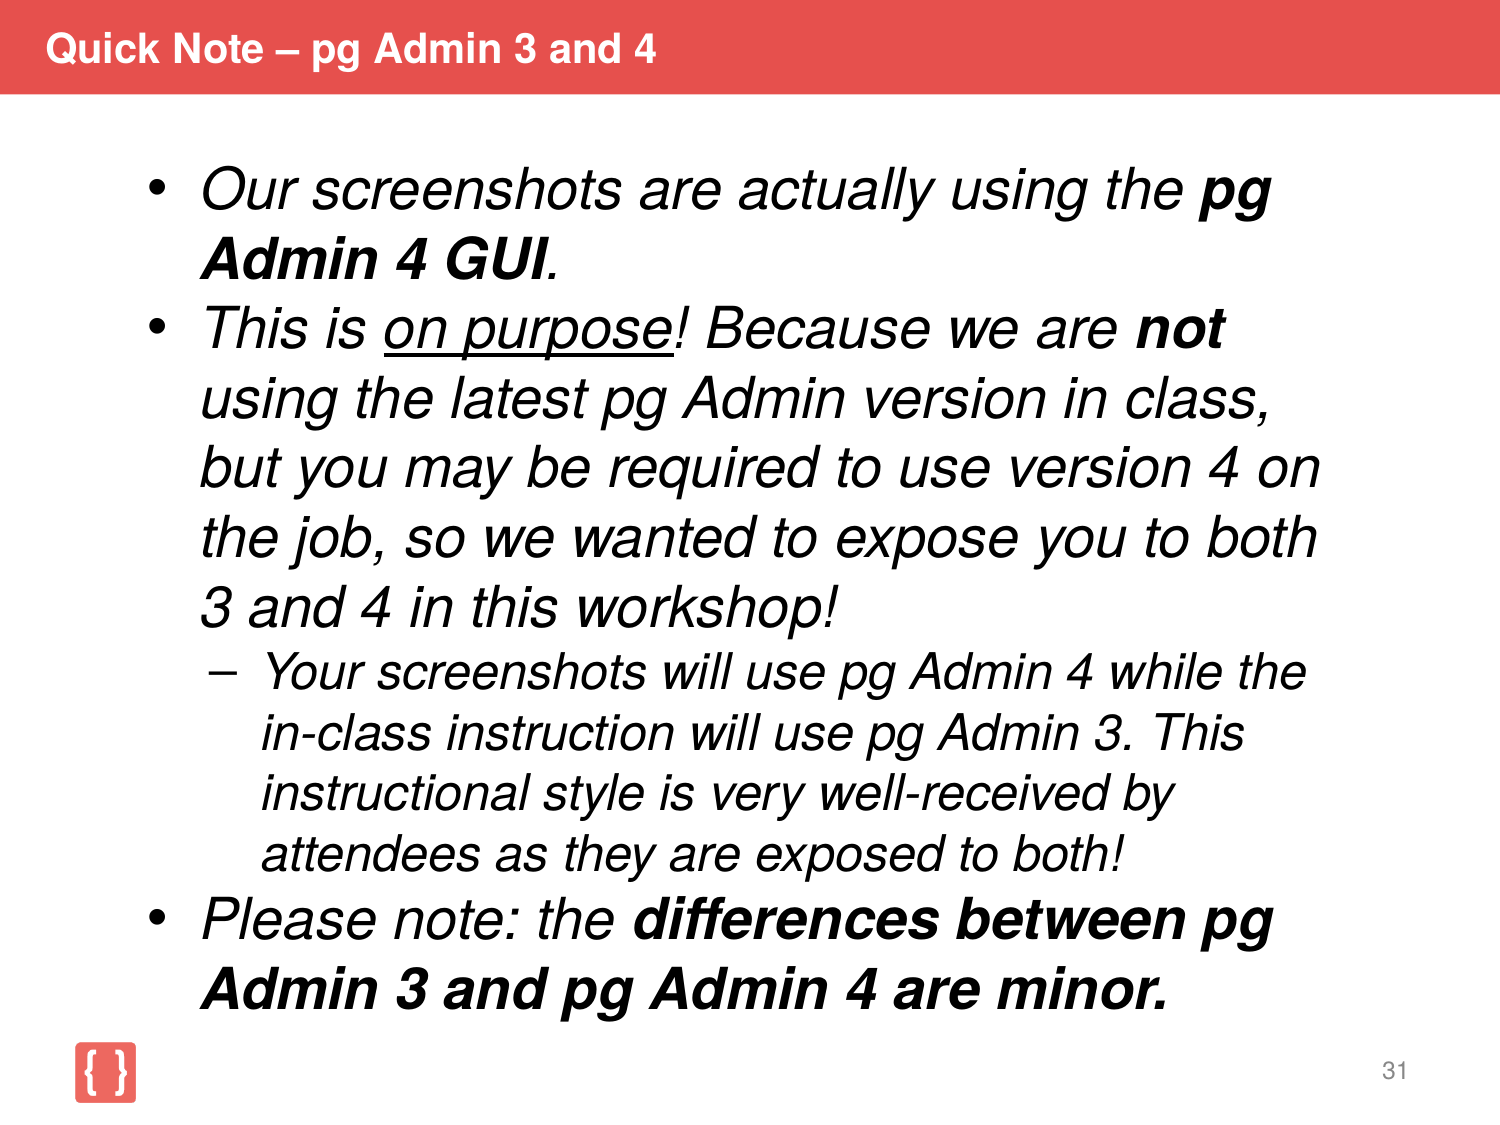

# Quick Note – pg Admin 3 and 4
Our screenshots are actually using the pg Admin 4 GUI.
This is on purpose! Because we are not using the latest pg Admin version in class, but you may be required to use version 4 on the job, so we wanted to expose you to both 3 and 4 in this workshop!
Your screenshots will use pg Admin 4 while the in-class instruction will use pg Admin 3. This instructional style is very well-received by attendees as they are exposed to both!
Please note: the differences between pg Admin 3 and pg Admin 4 are minor.

31